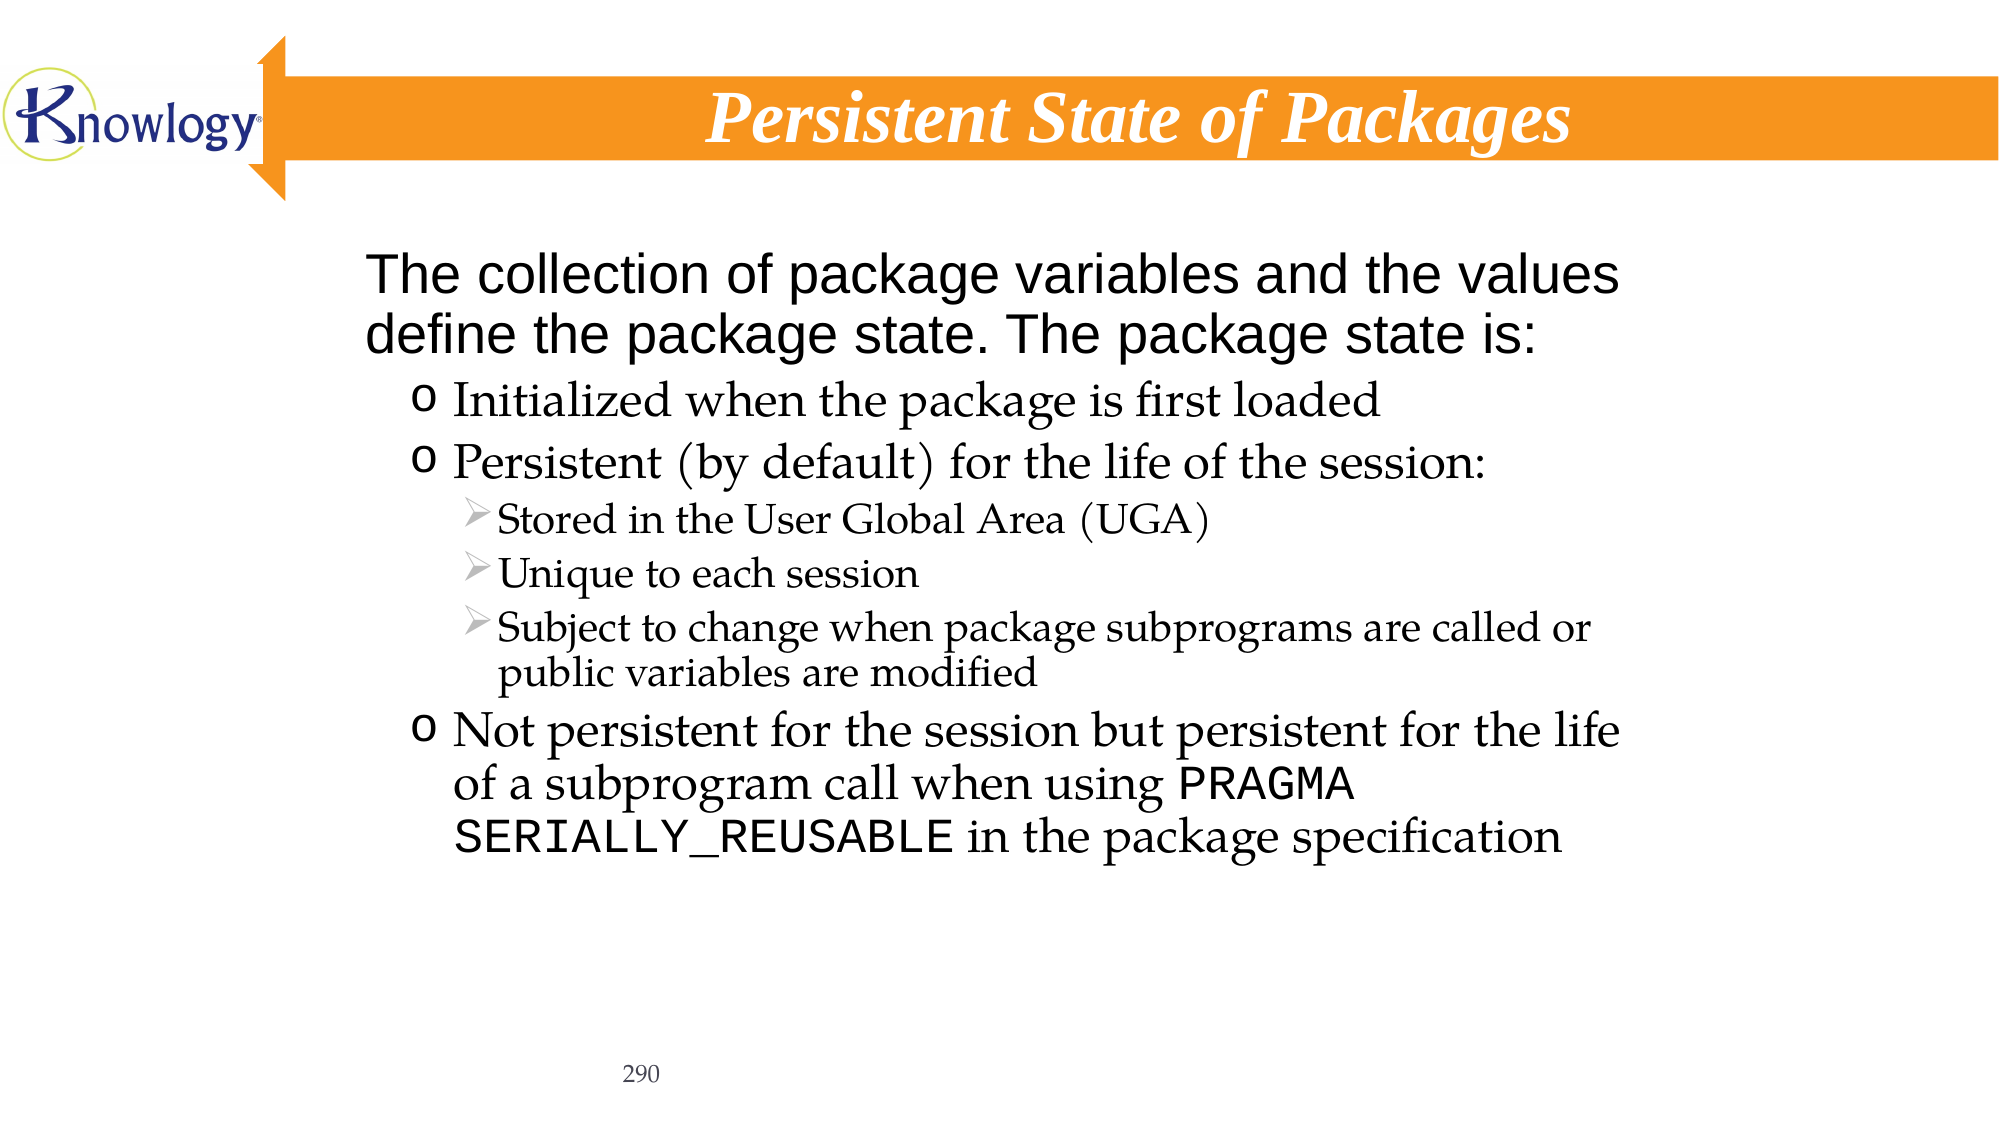

# Persistent State of Packages
The collection of package variables and the values define the package state. The package state is:
Initialized when the package is first loaded
Persistent (by default) for the life of the session:
Stored in the User Global Area (UGA)
Unique to each session
Subject to change when package subprograms are called or public variables are modified
Not persistent for the session but persistent for the life of a subprogram call when using PRAGMA SERIALLY_REUSABLE in the package specification
290